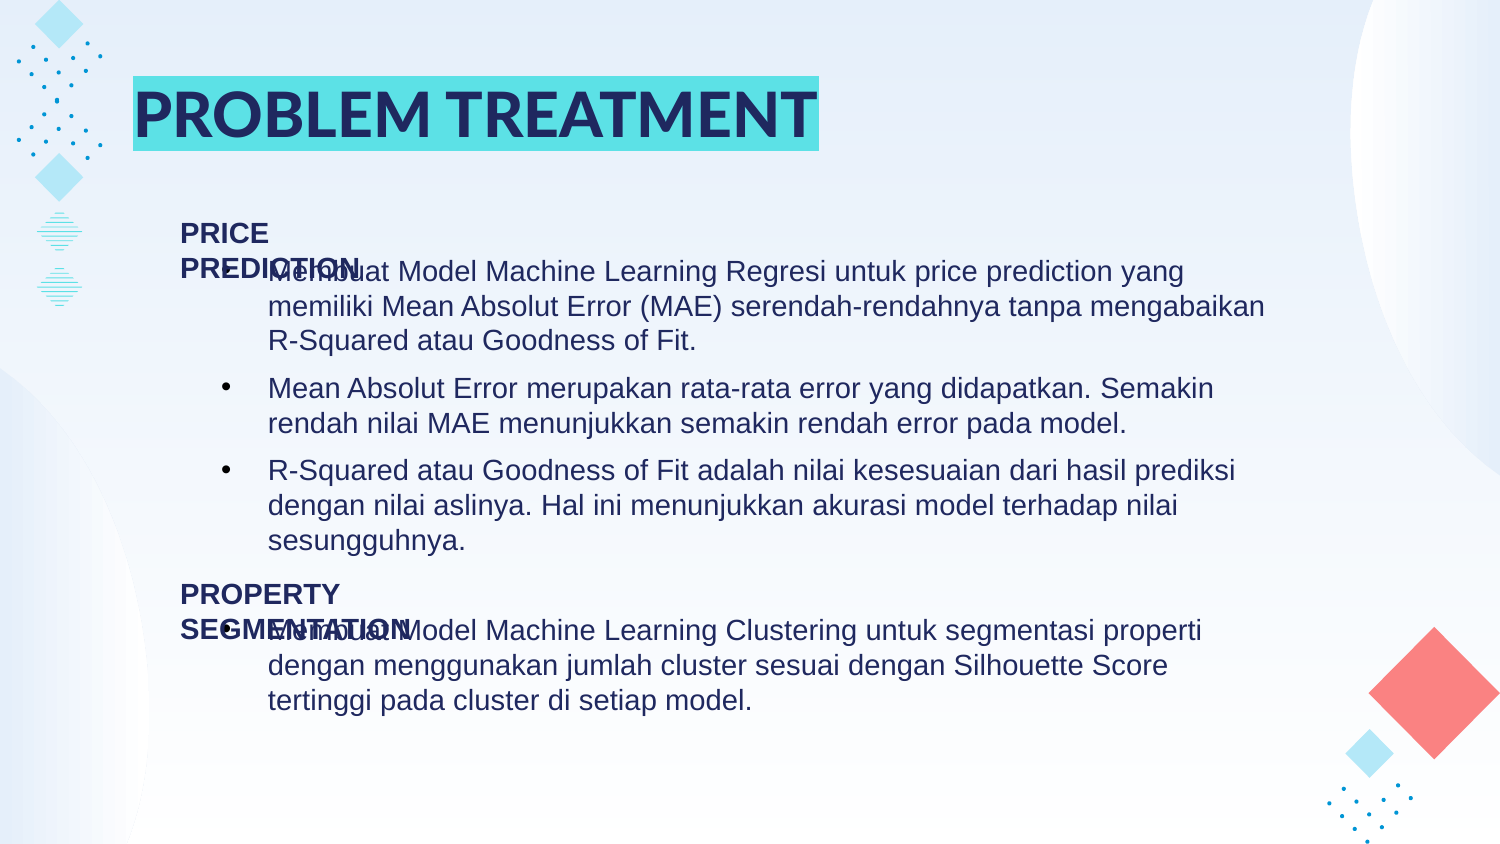

# PROBLEM TREATMENT
PRICE PREDICTION
Membuat Model Machine Learning Regresi untuk price prediction yang memiliki Mean Absolut Error (MAE) serendah-rendahnya tanpa mengabaikan R-Squared atau Goodness of Fit.
Mean Absolut Error merupakan rata-rata error yang didapatkan. Semakin rendah nilai MAE menunjukkan semakin rendah error pada model.
R-Squared atau Goodness of Fit adalah nilai kesesuaian dari hasil prediksi dengan nilai aslinya. Hal ini menunjukkan akurasi model terhadap nilai sesungguhnya.
PROPERTY SEGMENTATION
Membuat Model Machine Learning Clustering untuk segmentasi properti dengan menggunakan jumlah cluster sesuai dengan Silhouette Score tertinggi pada cluster di setiap model.